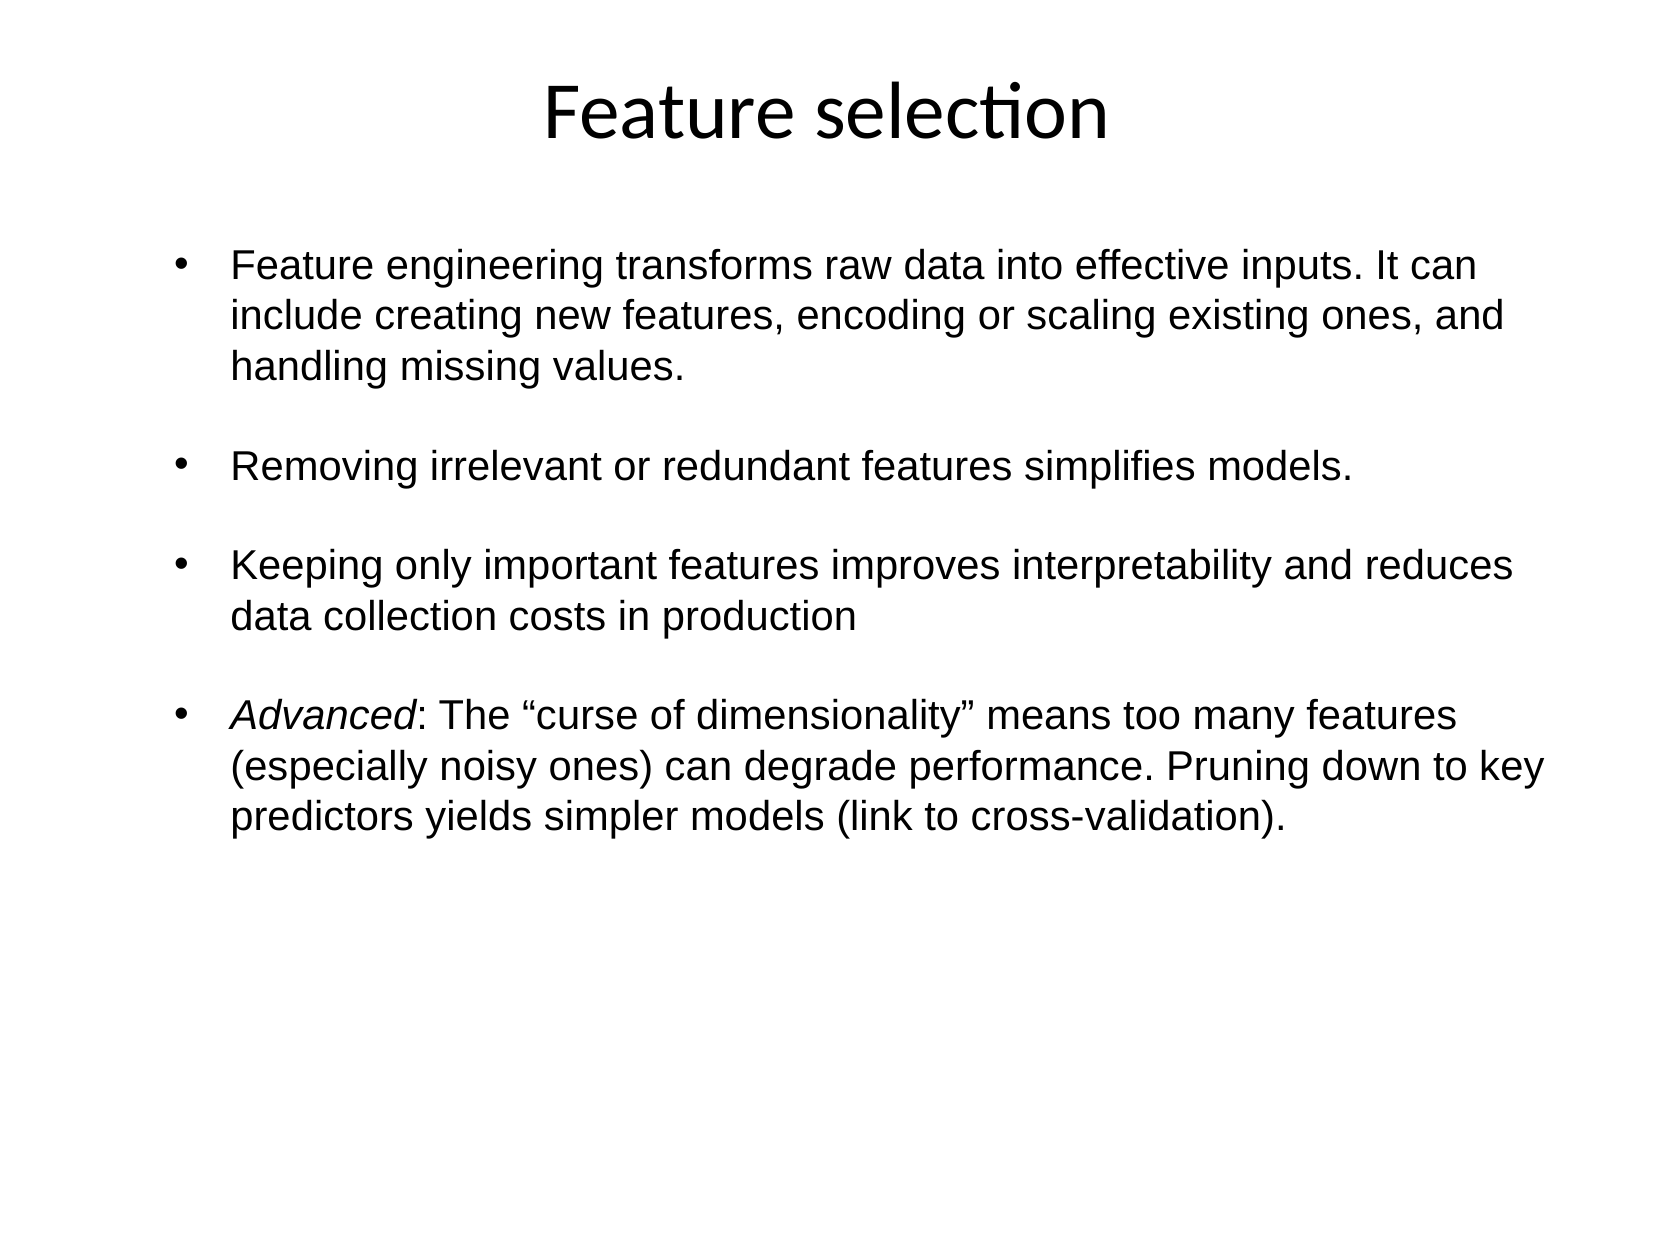

Feature selection

Feature engineering transforms raw data into effective inputs. It can include creating new features, encoding or scaling existing ones, and handling missing values.

Removing irrelevant or redundant features simplifies models.

Keeping only important features improves interpretability and reduces data collection costs in production

Advanced: The “curse of dimensionality” means too many features (especially noisy ones) can degrade performance. Pruning down to key predictors yields simpler models (link to cross-validation).